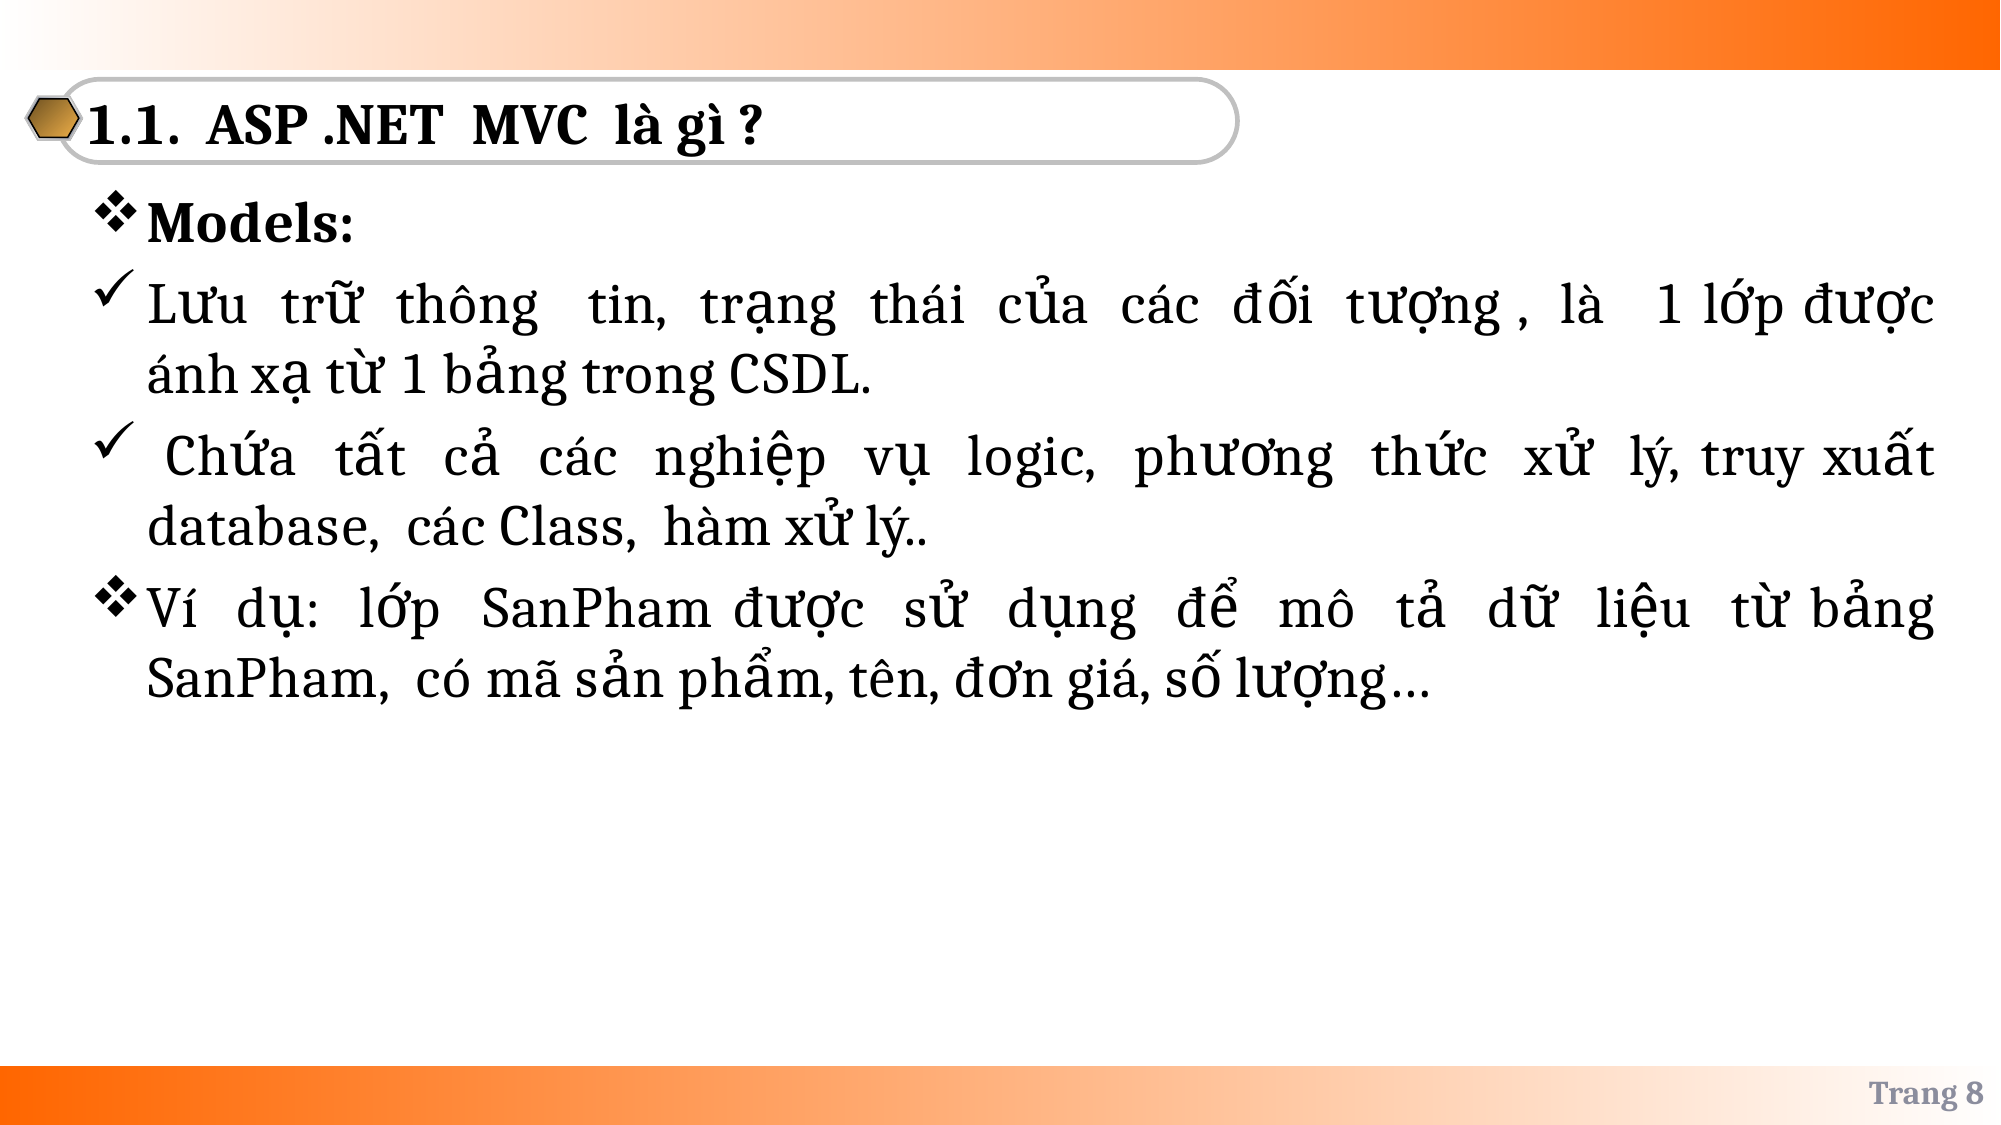

1.1.  ASP .NET  MVC  là gì ?

Models:
Lưu  trữ  thông   tin,  trạng  thái  của  các  đối  tượng ,  là   1 lớp được ánh xạ từ 1 bảng trong CSDL.
 Chứa  tất  cả  các  nghiệp  vụ  logic,  phương  thức  xử  lý, truy xuất database,  các Class,  hàm xử lý..
Ví  dụ:  lớp  SanPham được  sử  dụng  để  mô  tả  dữ  liệu  từ bảng SanPham,  có mã sản phẩm, tên, đơn giá, số lượng…
Trang 8